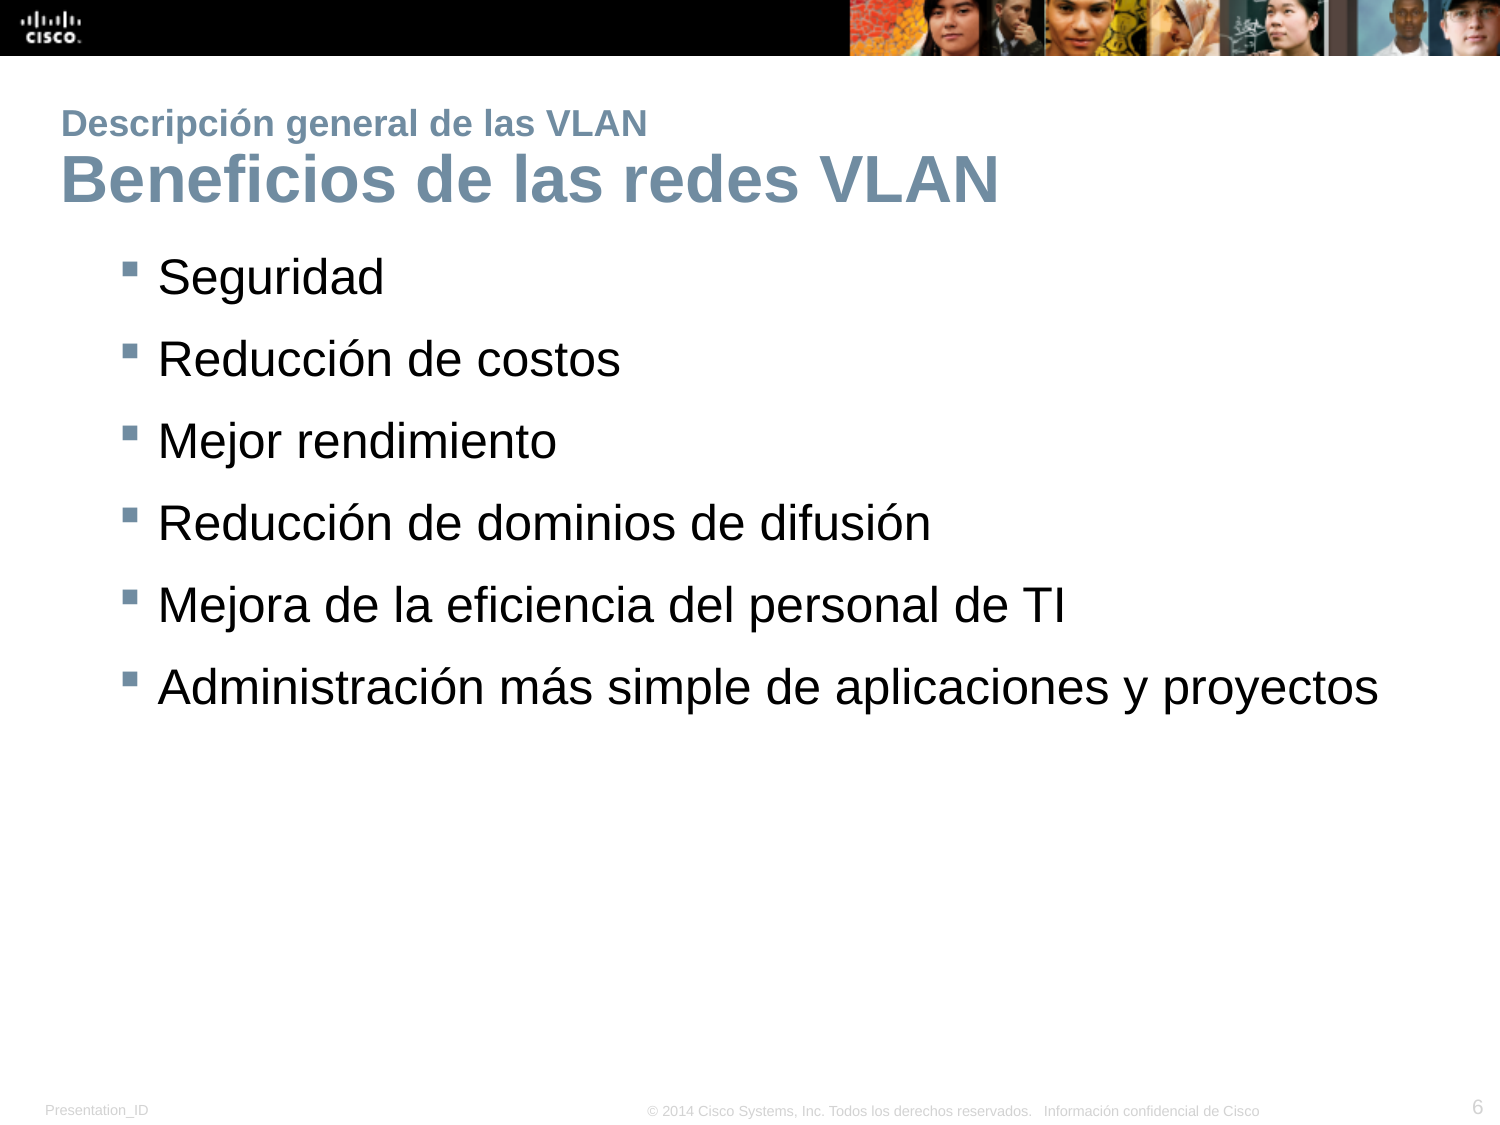

# Descripción general de las VLAN Beneficios de las redes VLAN
Seguridad
Reducción de costos
Mejor rendimiento
Reducción de dominios de difusión
Mejora de la eficiencia del personal de TI
Administración más simple de aplicaciones y proyectos